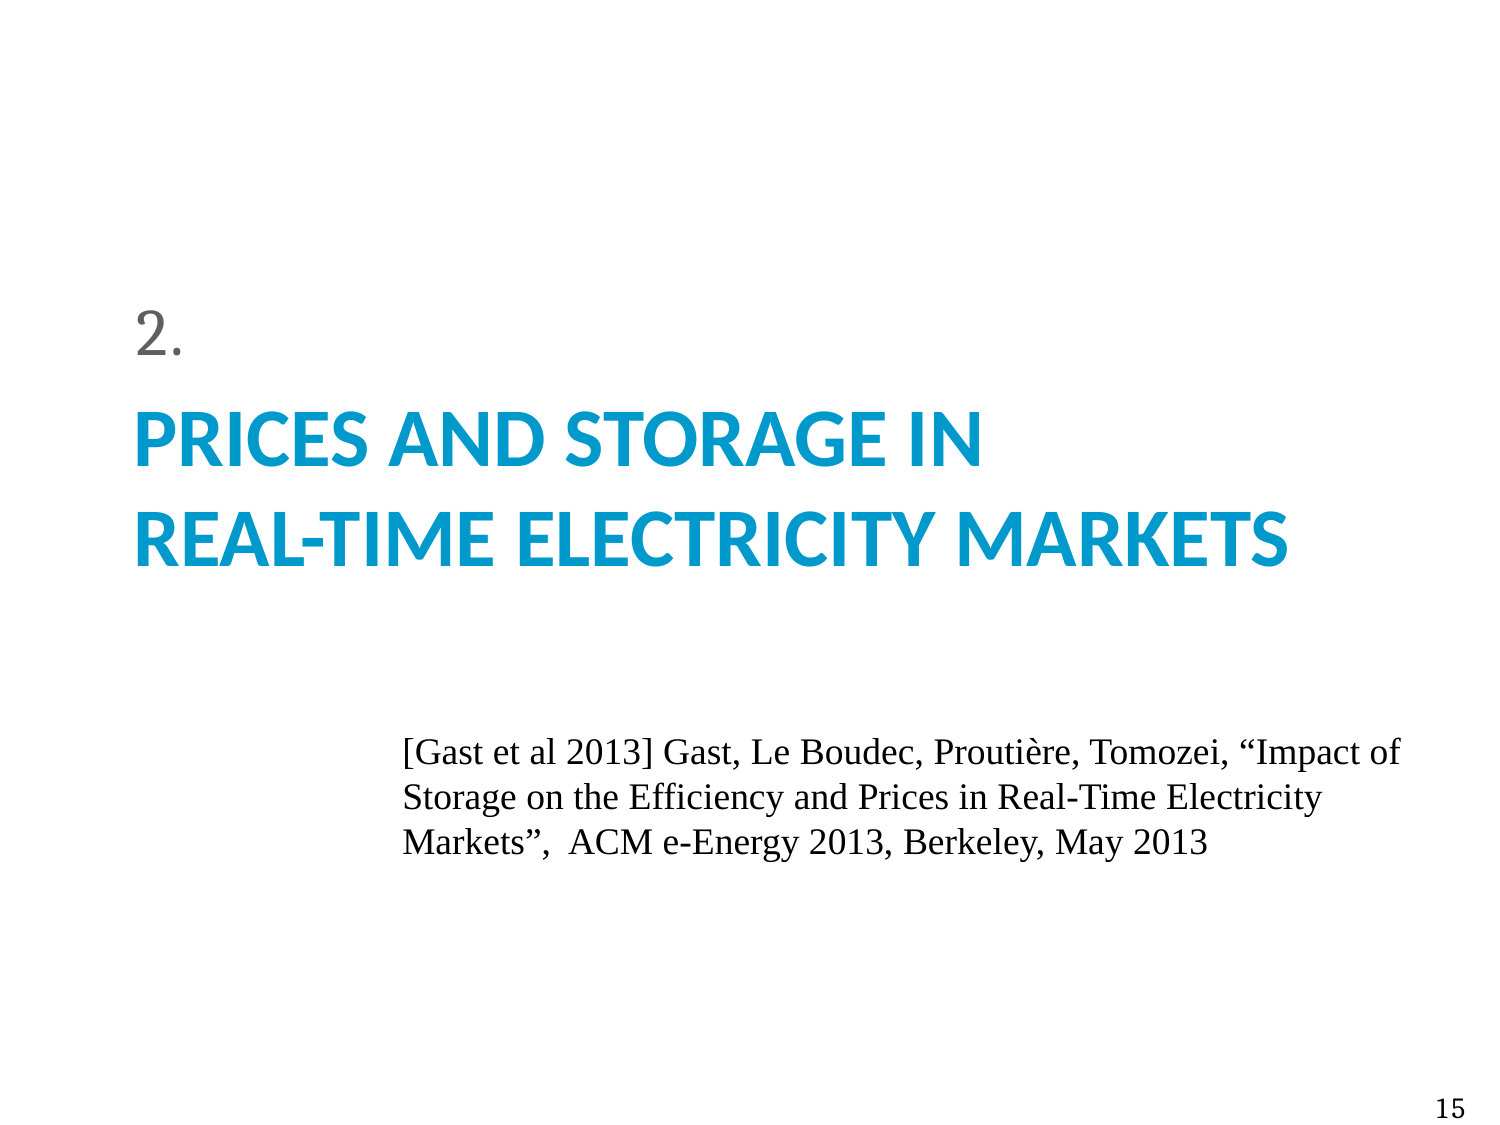

2.
# Prices AND STORAGE in Real-Time Electricity Markets
[Gast et al 2013] Gast, Le Boudec, Proutière, Tomozei, “Impact of Storage on the Efficiency and Prices in Real-Time Electricity Markets”,  ACM e-Energy 2013, Berkeley, May 2013
15